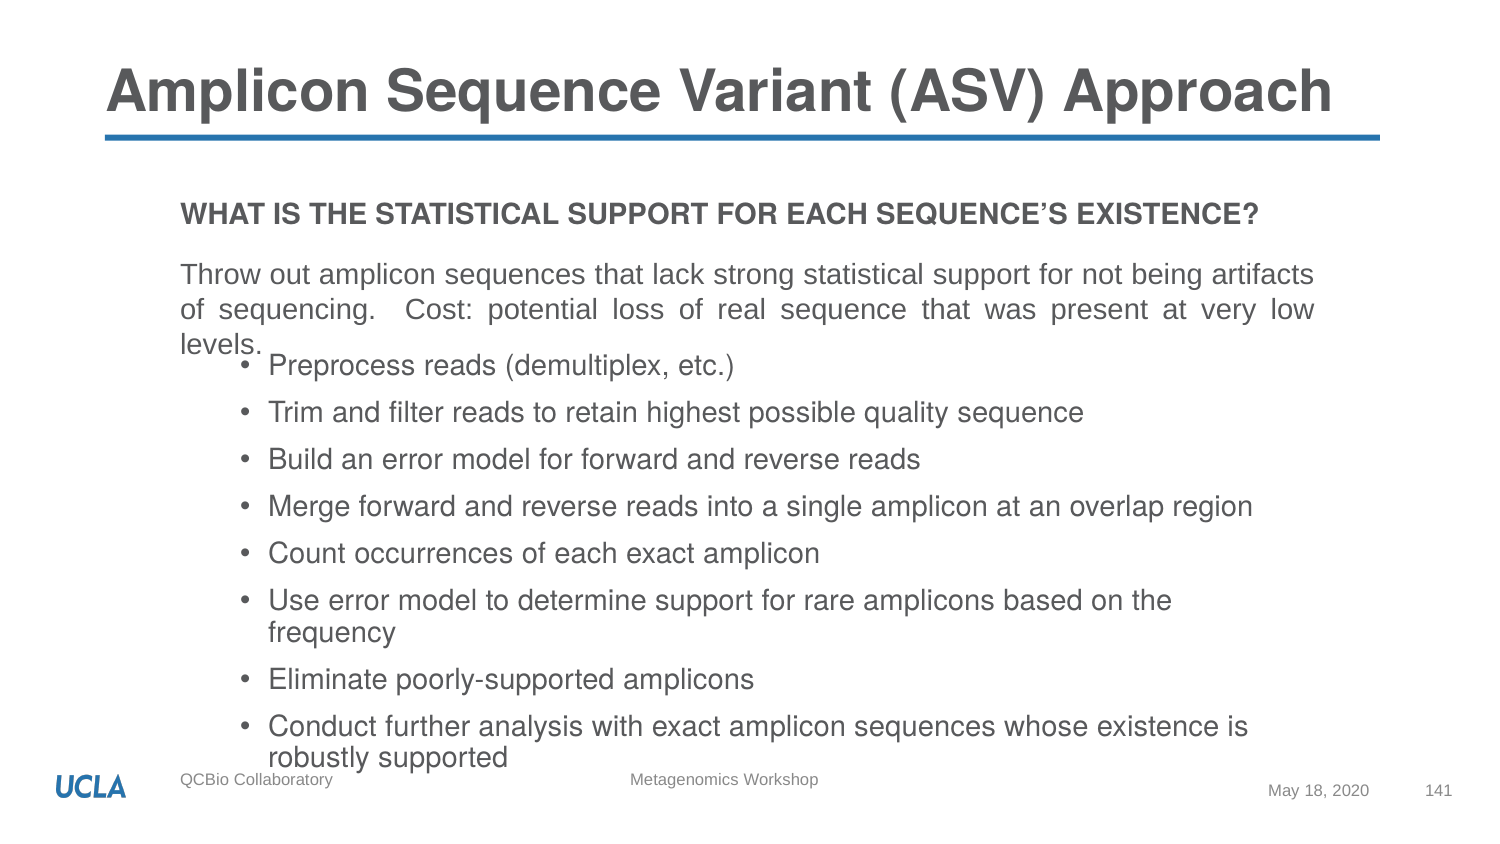

# Amplicon Sequence Variant (ASV) Approach
What is the statistical support for each sequence’s existence?
Throw out amplicon sequences that lack strong statistical support for not being artifacts of sequencing.  Cost: potential loss of real sequence that was present at very low levels.
Preprocess reads (demultiplex, etc.)
Trim and filter reads to retain highest possible quality sequence
Build an error model for forward and reverse reads
Merge forward and reverse reads into a single amplicon at an overlap region
Count occurrences of each exact amplicon
Use error model to determine support for rare amplicons based on the frequency
Eliminate poorly-supported amplicons
Conduct further analysis with exact amplicon sequences whose existence is robustly supported
May 18, 2020
141